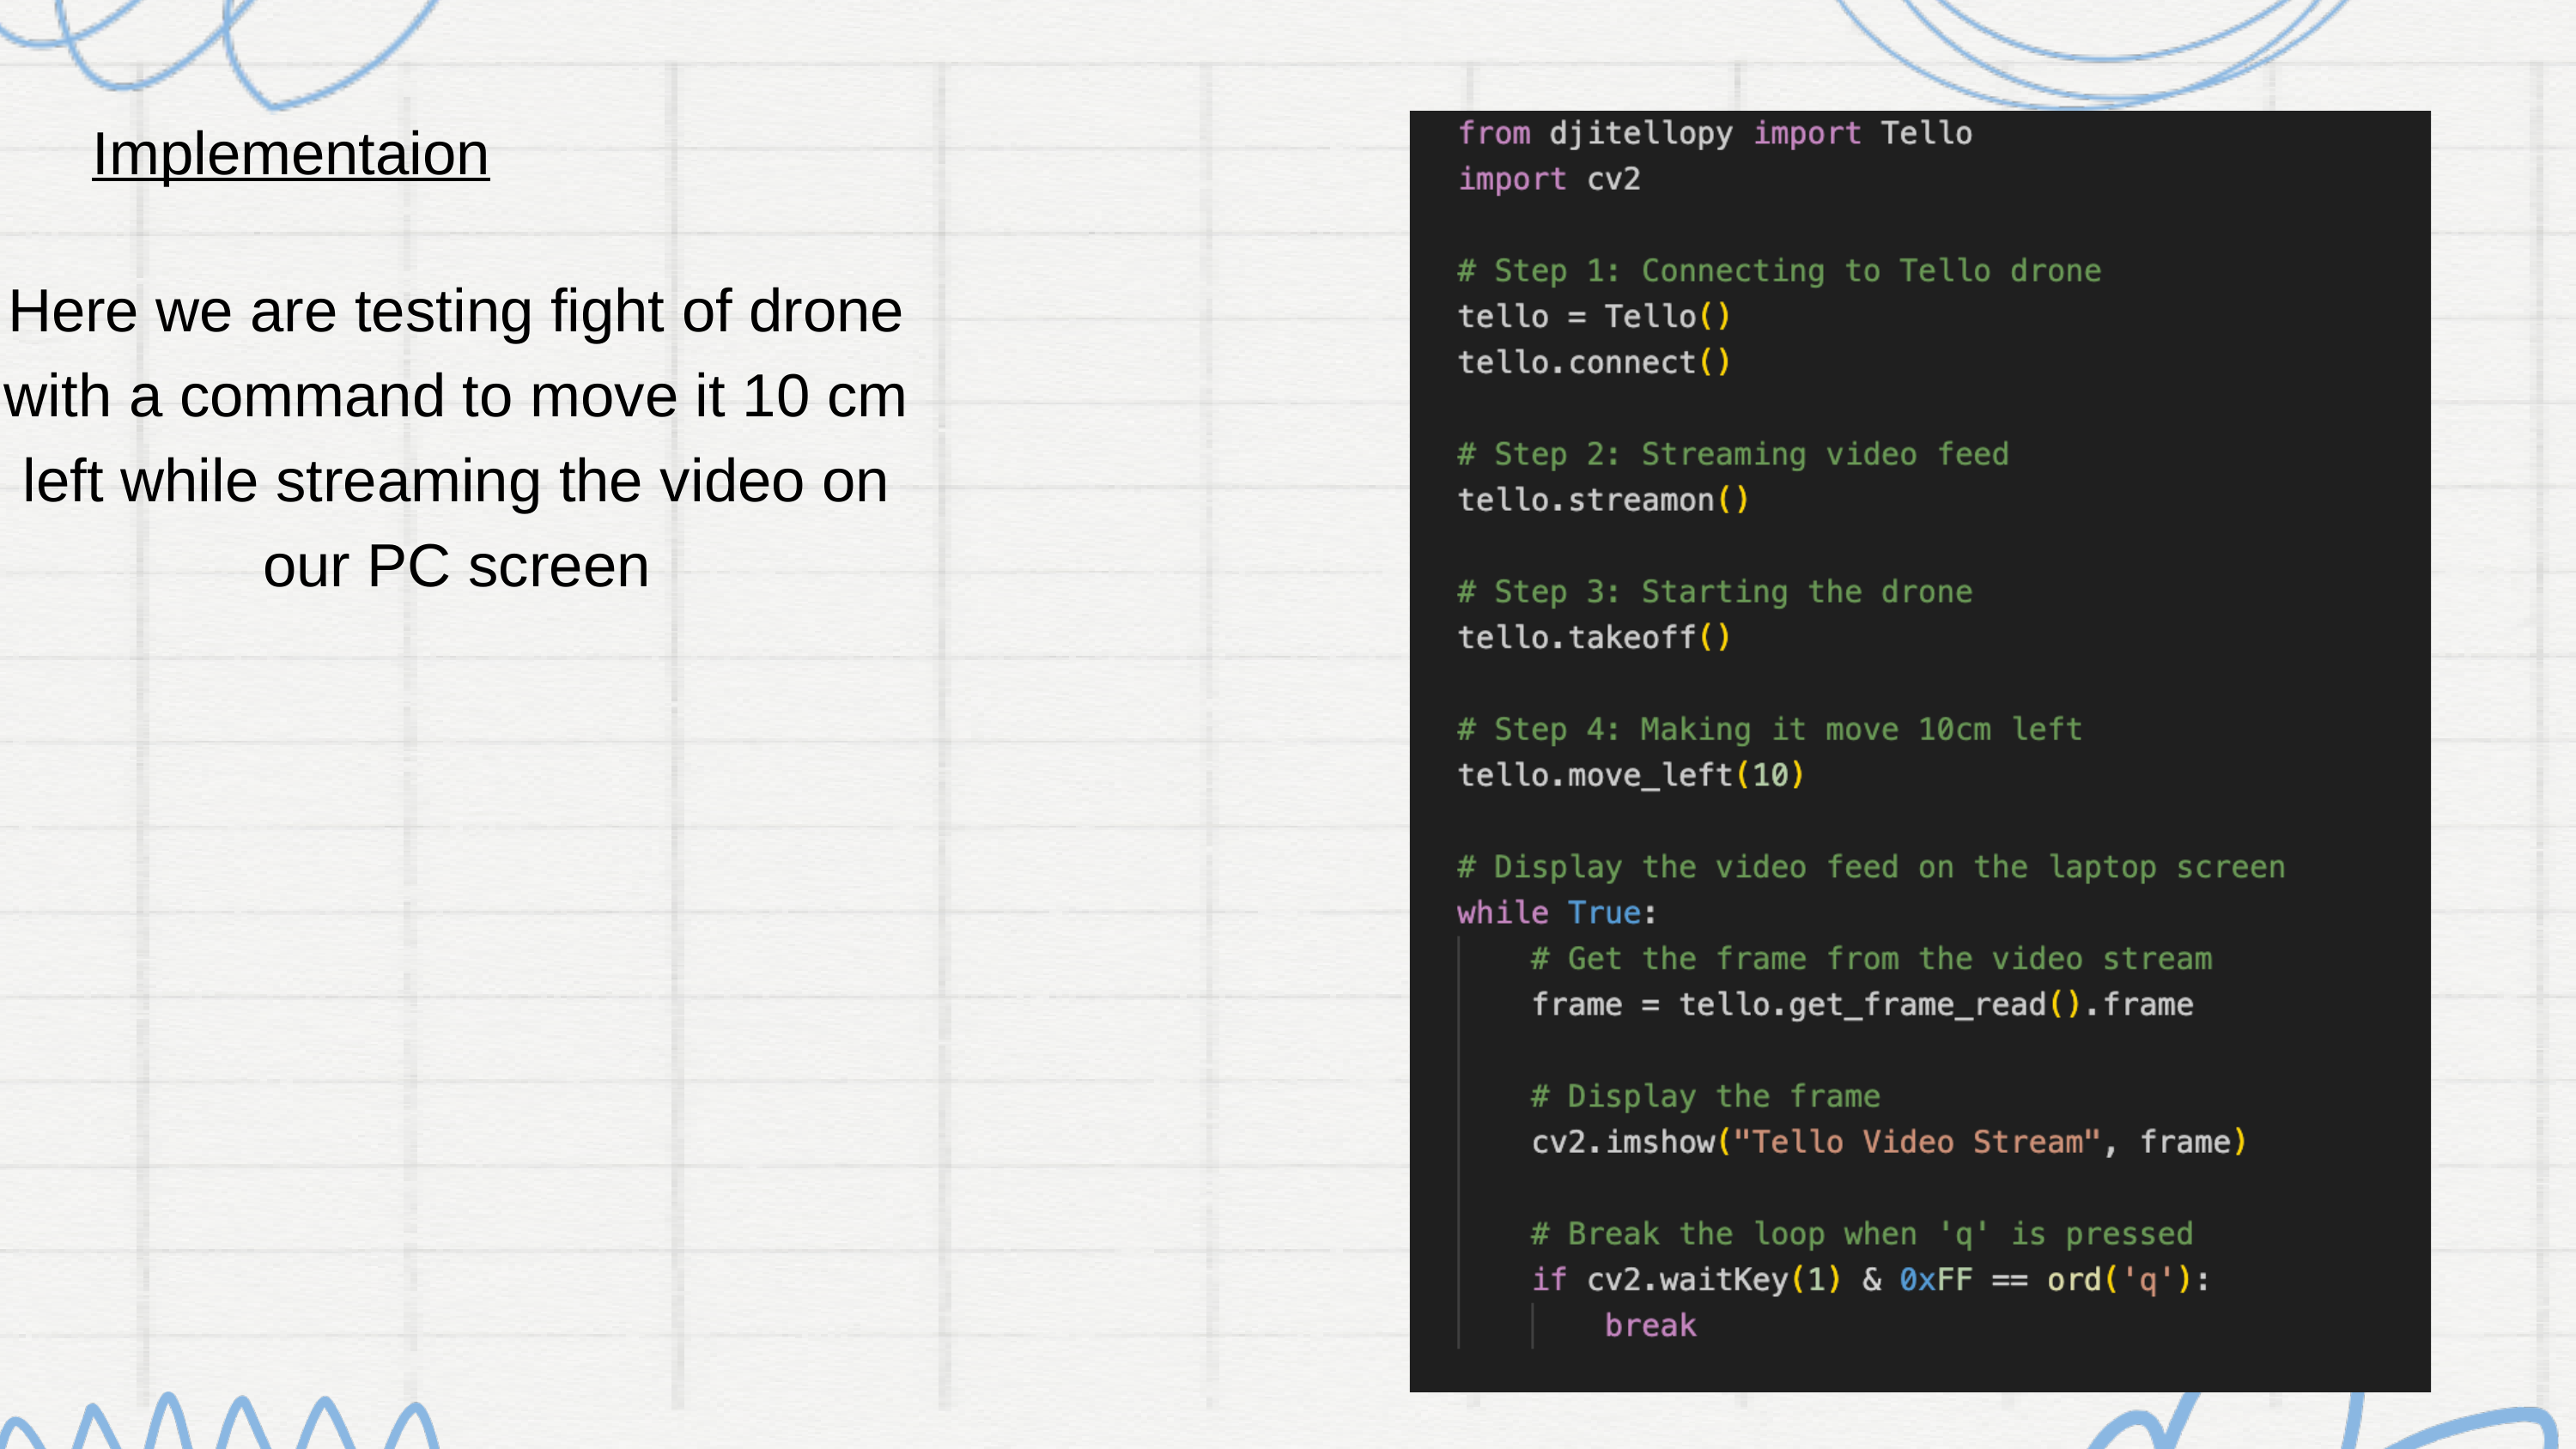

Implementaion

Here we are testing fight of drone with a command to move it 10 cm left while streaming the video on our PC screen